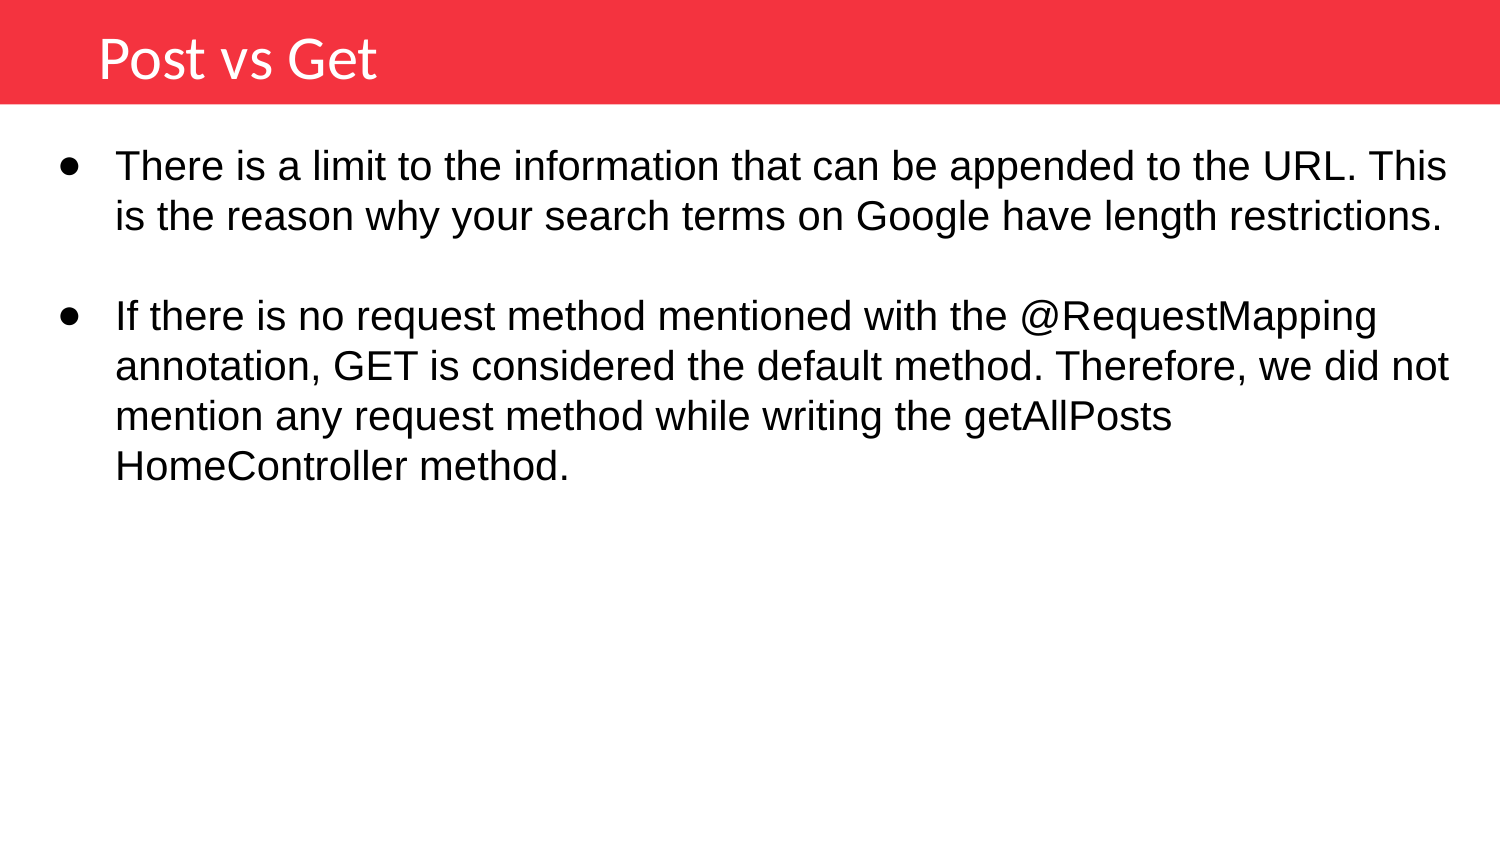

Post vs Get

There is a limit to the information that can be appended to the URL. This is the reason why your search terms on Google have length restrictions.

If there is no request method mentioned with the @RequestMapping annotation, GET is considered the default method. Therefore, we did not mention any request method while writing the getAllPosts HomeController method.